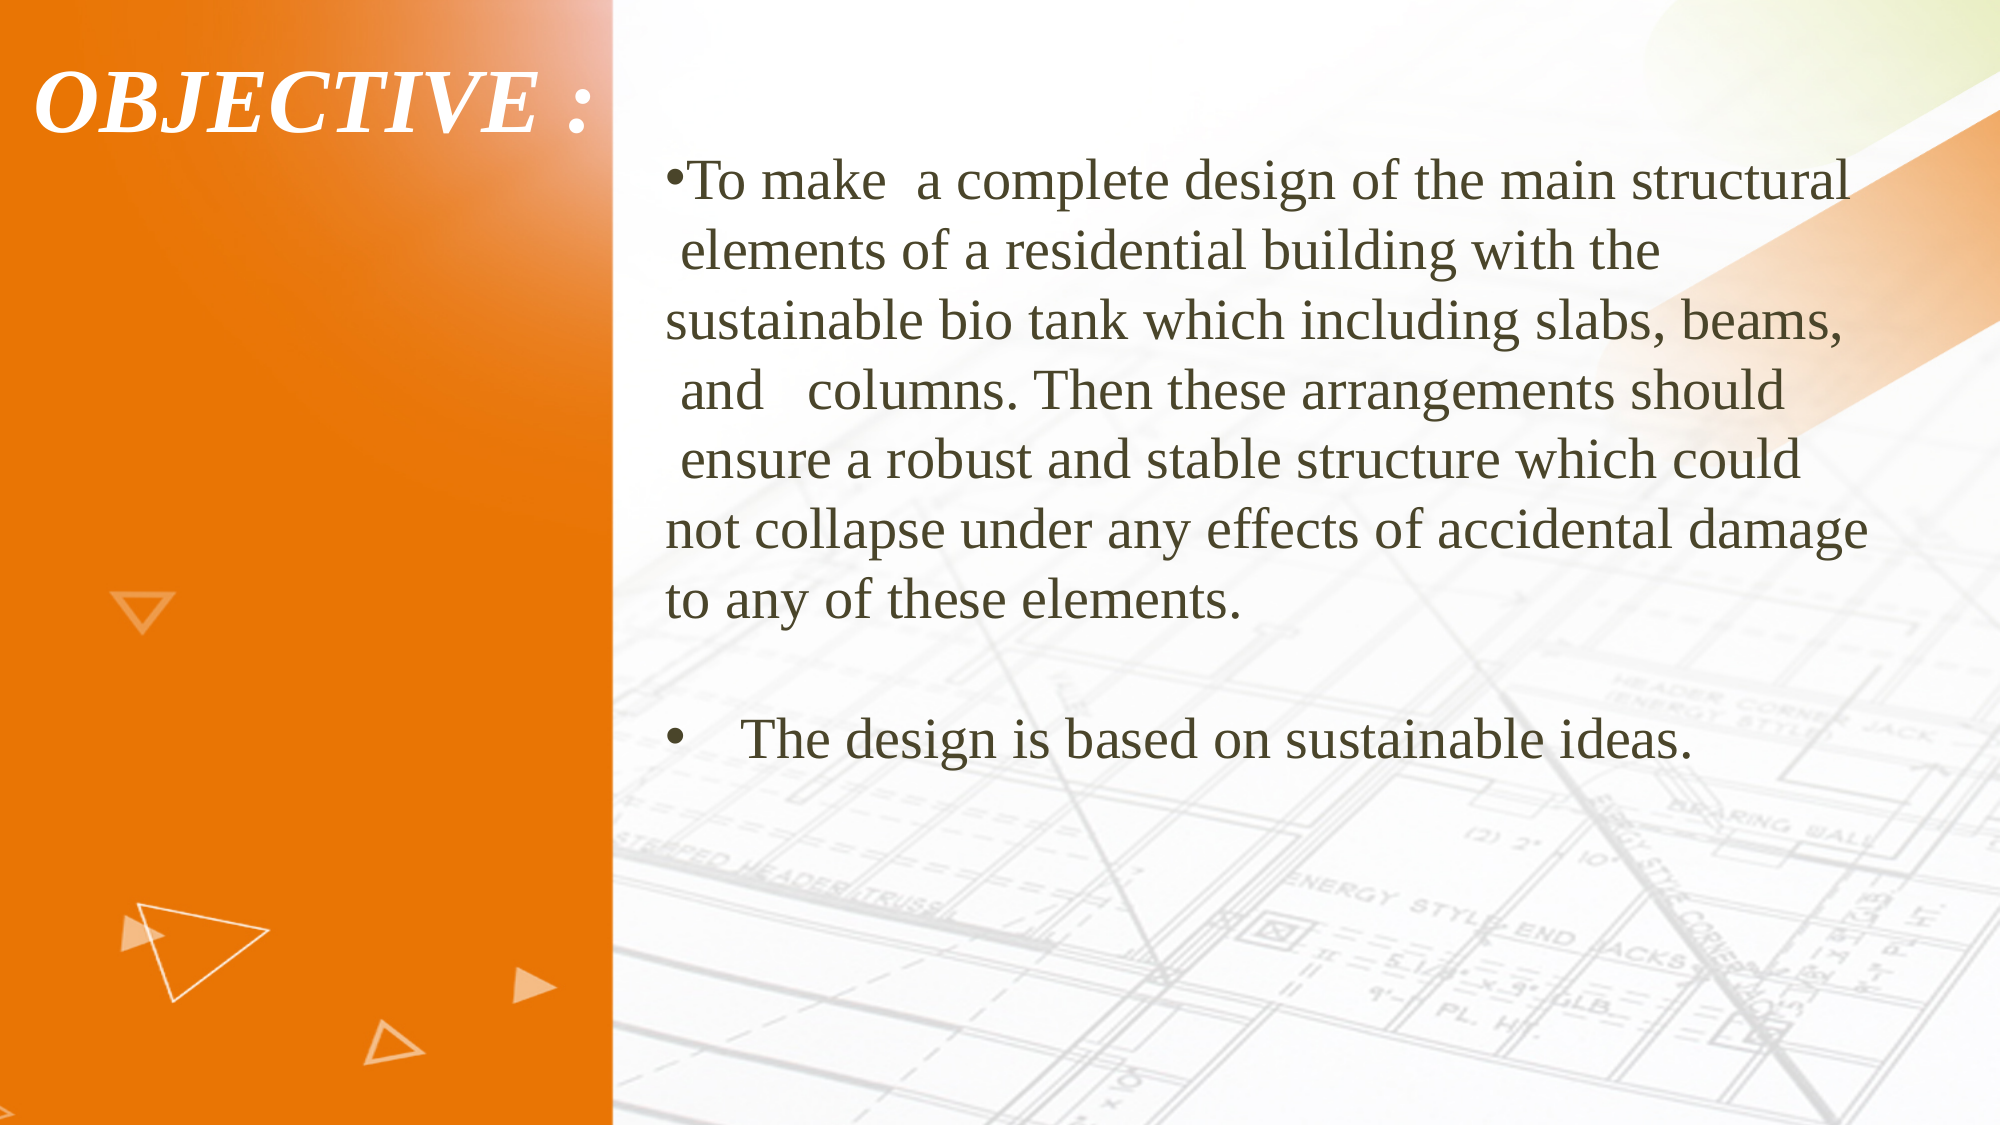

OBJECTIVE :
To make  a complete design of the main structural
 elements of a residential building with the
sustainable bio tank which including slabs, beams,
 and   columns. Then these arrangements should
 ensure a robust and stable structure which could
not collapse under any effects of accidental damage
to any of these elements.

The design is based on sustainable ideas.